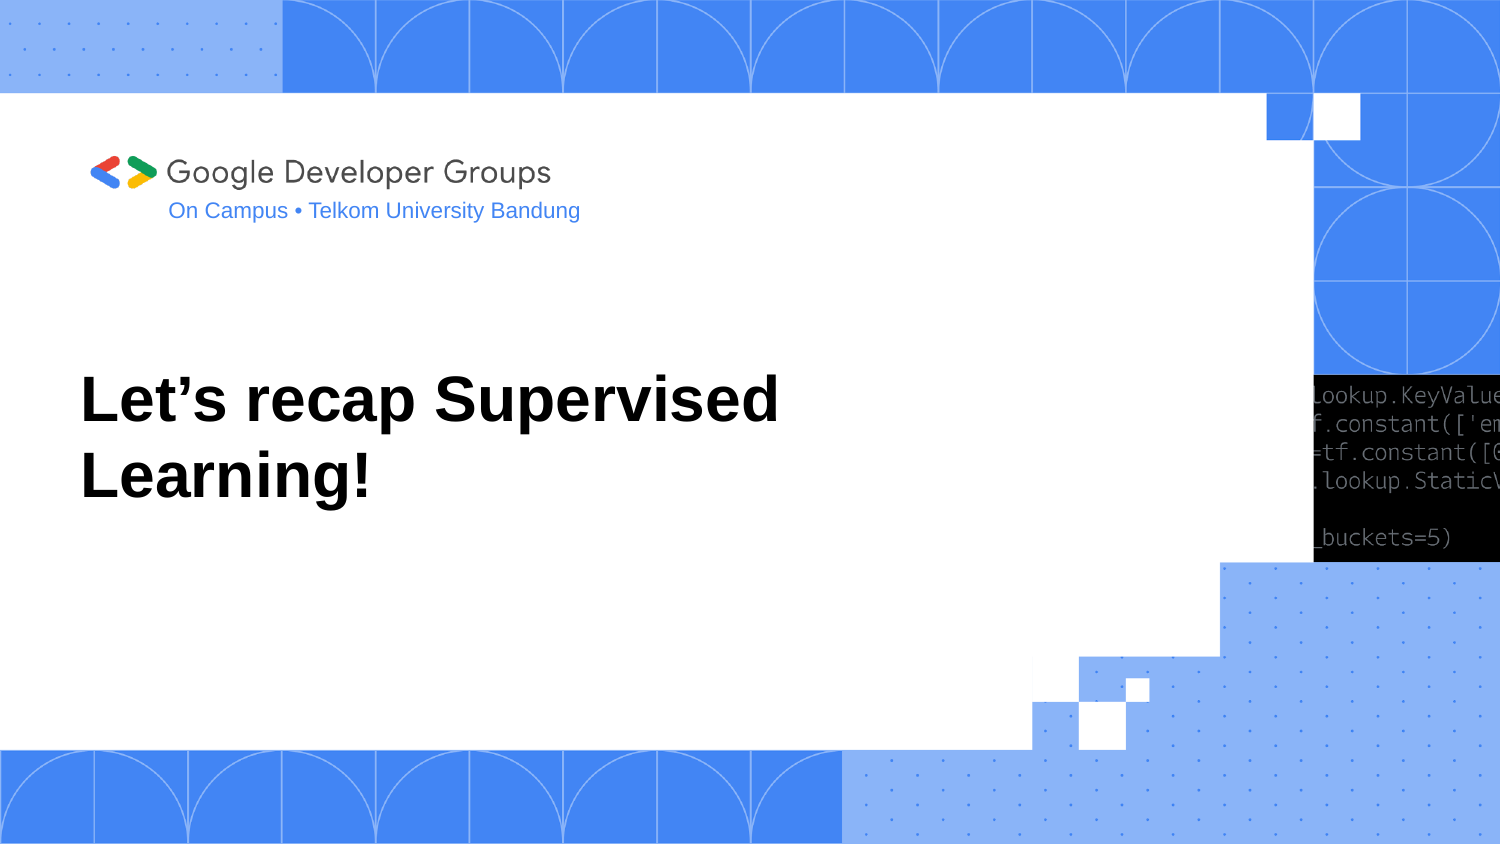

On Campus • Telkom University Bandung
# Let’s recap Supervised Learning!